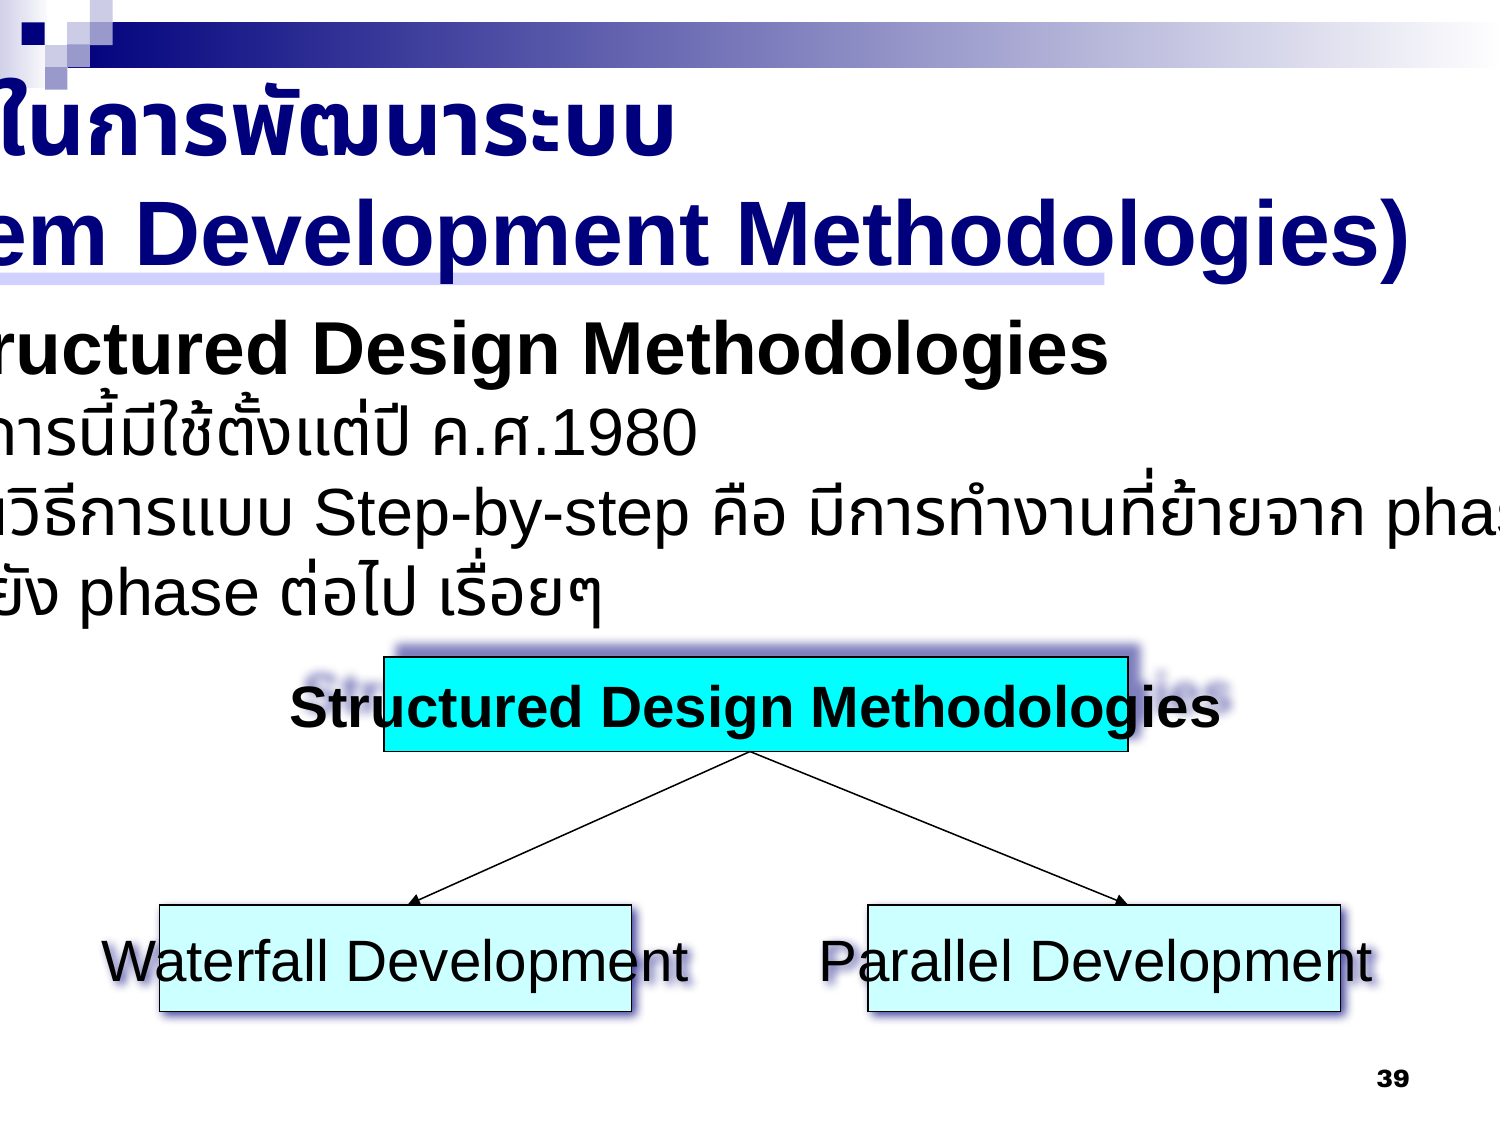

วิธีการในการพัฒนาระบบ
(System Development Methodologies)

(1) Structured Design Methodologies
  วิธีการนี้มีใช้ตั้งแต่ปี ค.ศ.1980
  เป็นวิธีการแบบ Step-by-step คือ มีการทำงานที่ย้ายจาก phase หนึ่ง
   ไปยัง phase ต่อไป เรื่อยๆ
Structured Design Methodologies

Waterfall Development
Parallel Development
39